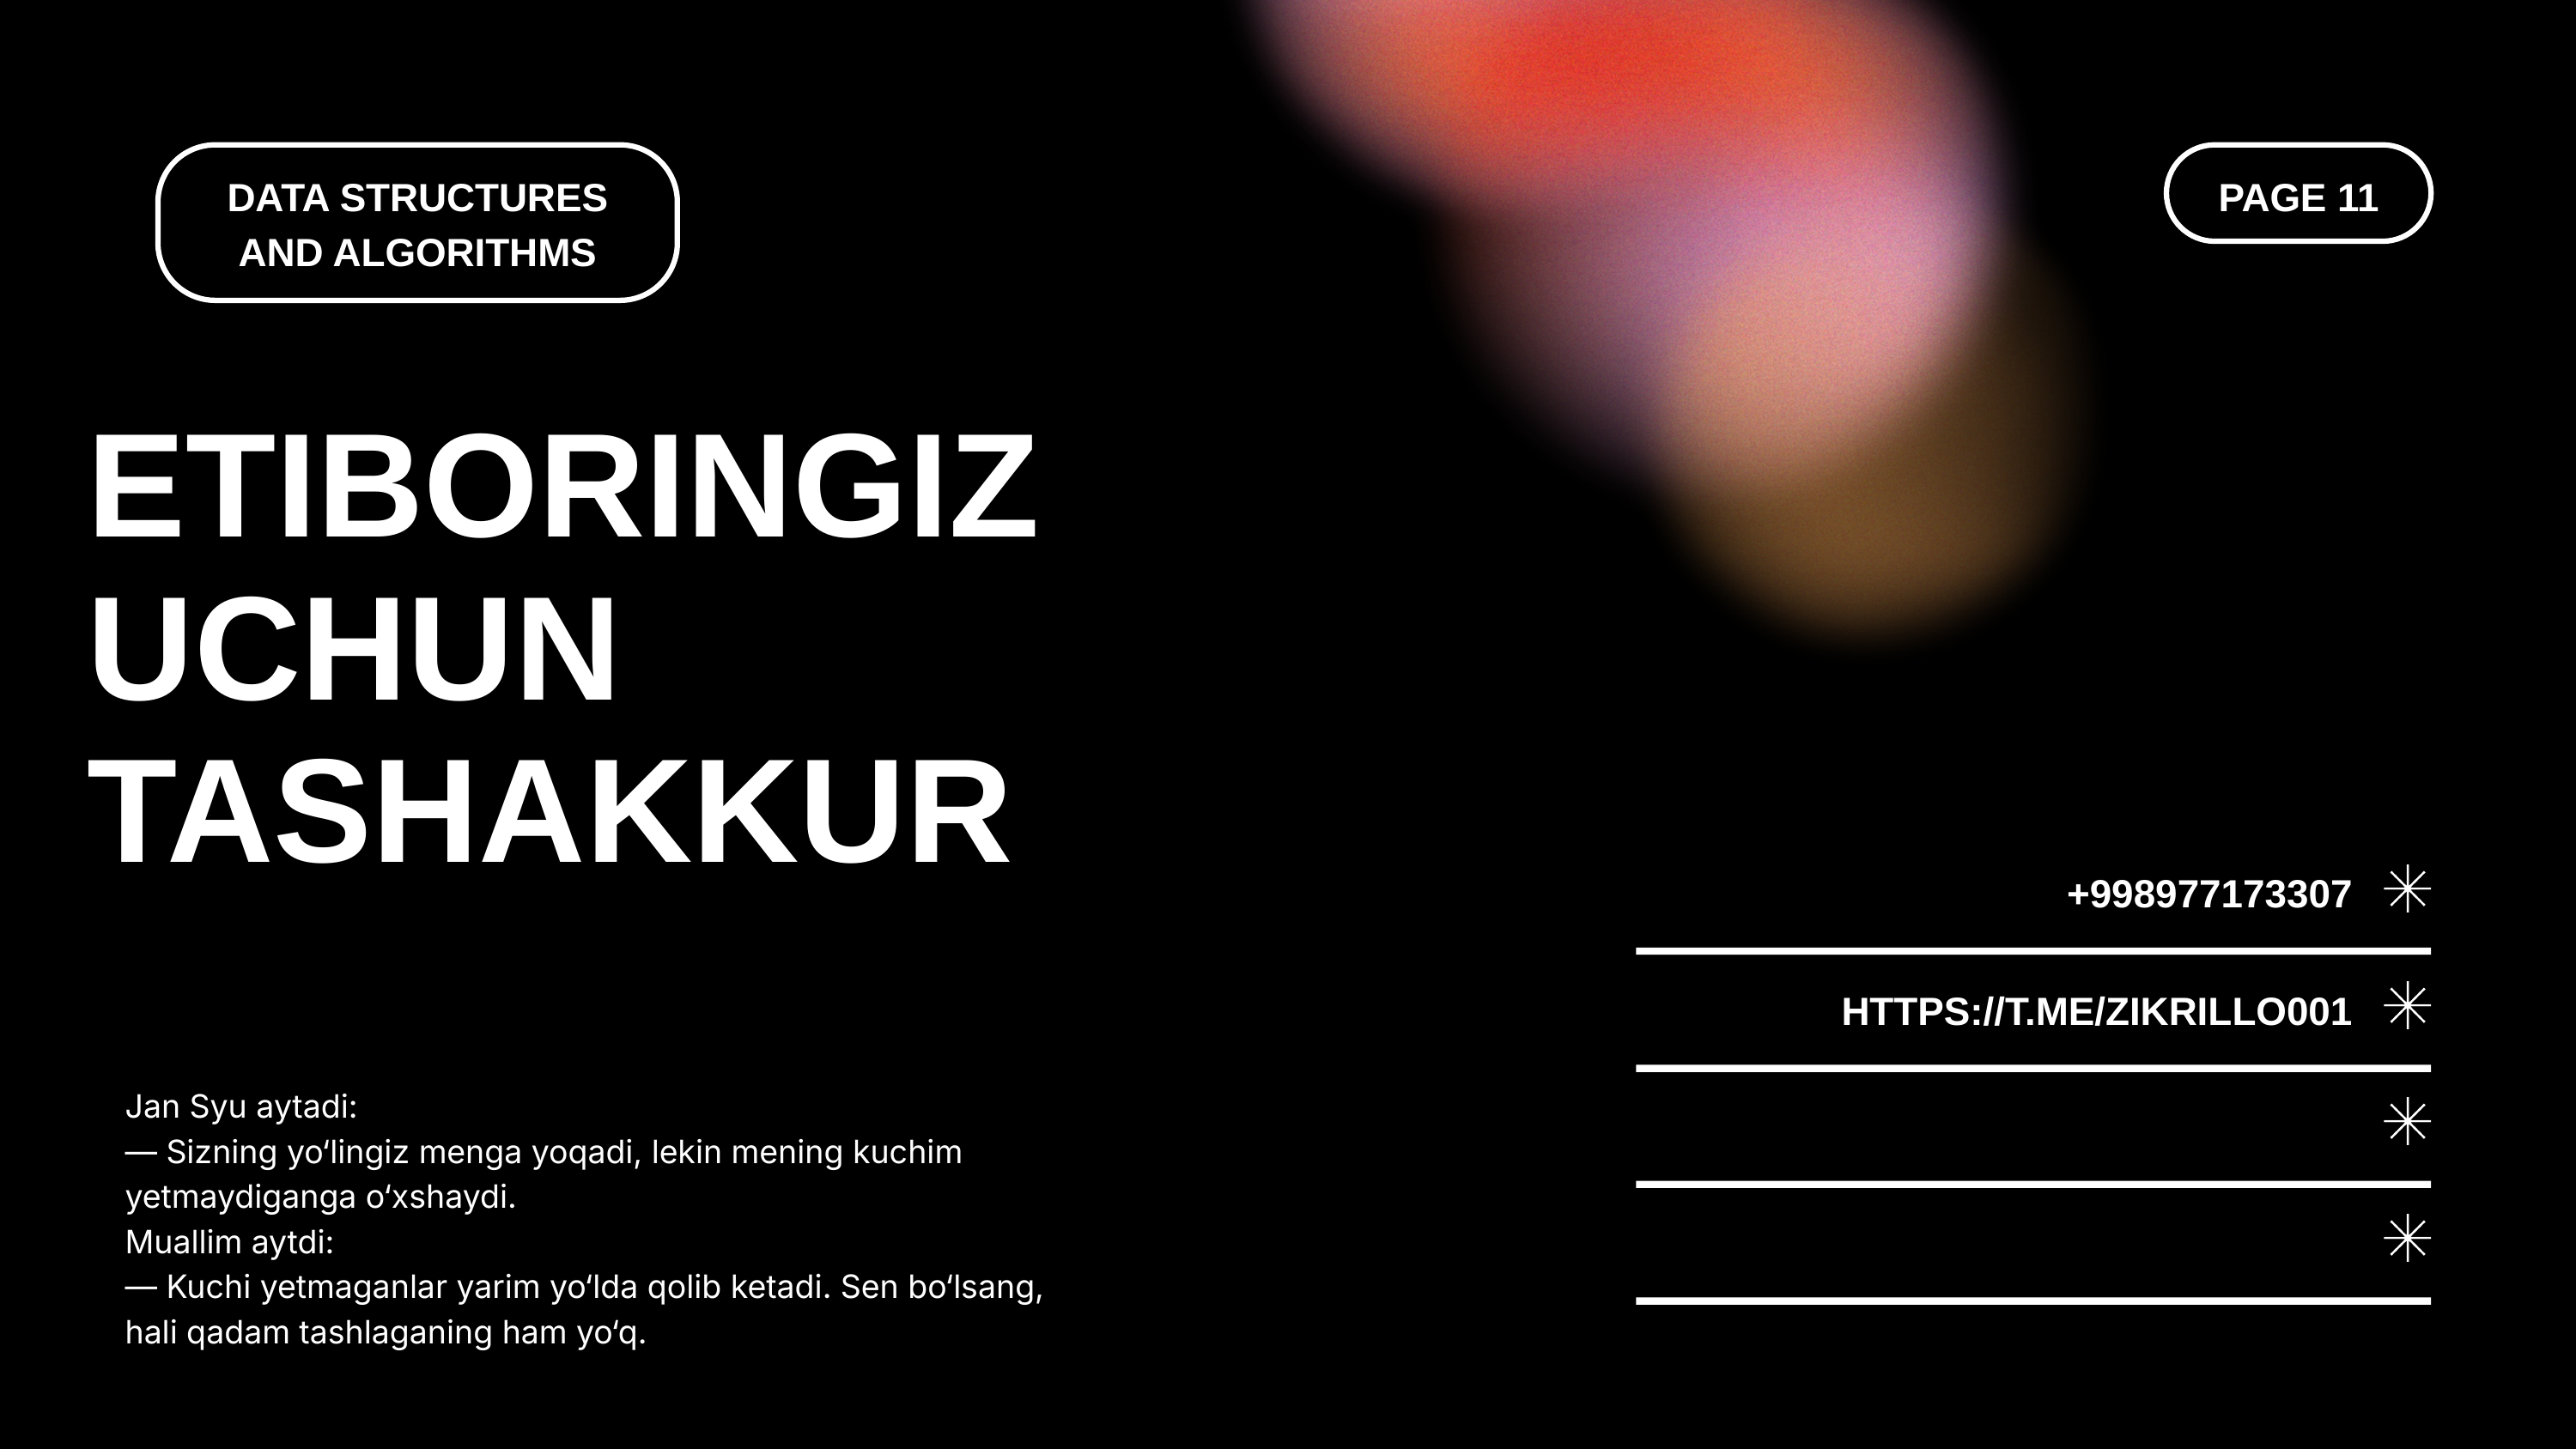

DATA STRUCTURES AND ALGORITHMS
PAGE 11
ETIBORINGIZ UCHUN TASHAKKUR

+998977173307

HTTPS://T.ME/ZIKRILLO001

Jan Syu aytadi:
— Sizning yo‘lingiz menga yoqadi, lekin mening kuchim yetmaydiganga o‘xshaydi.
Muallim aytdi:
— Kuchi yetmaganlar yarim yo‘lda qolib ketadi. Sen bo‘lsang, hali qadam tashlaganing ham yo‘q.